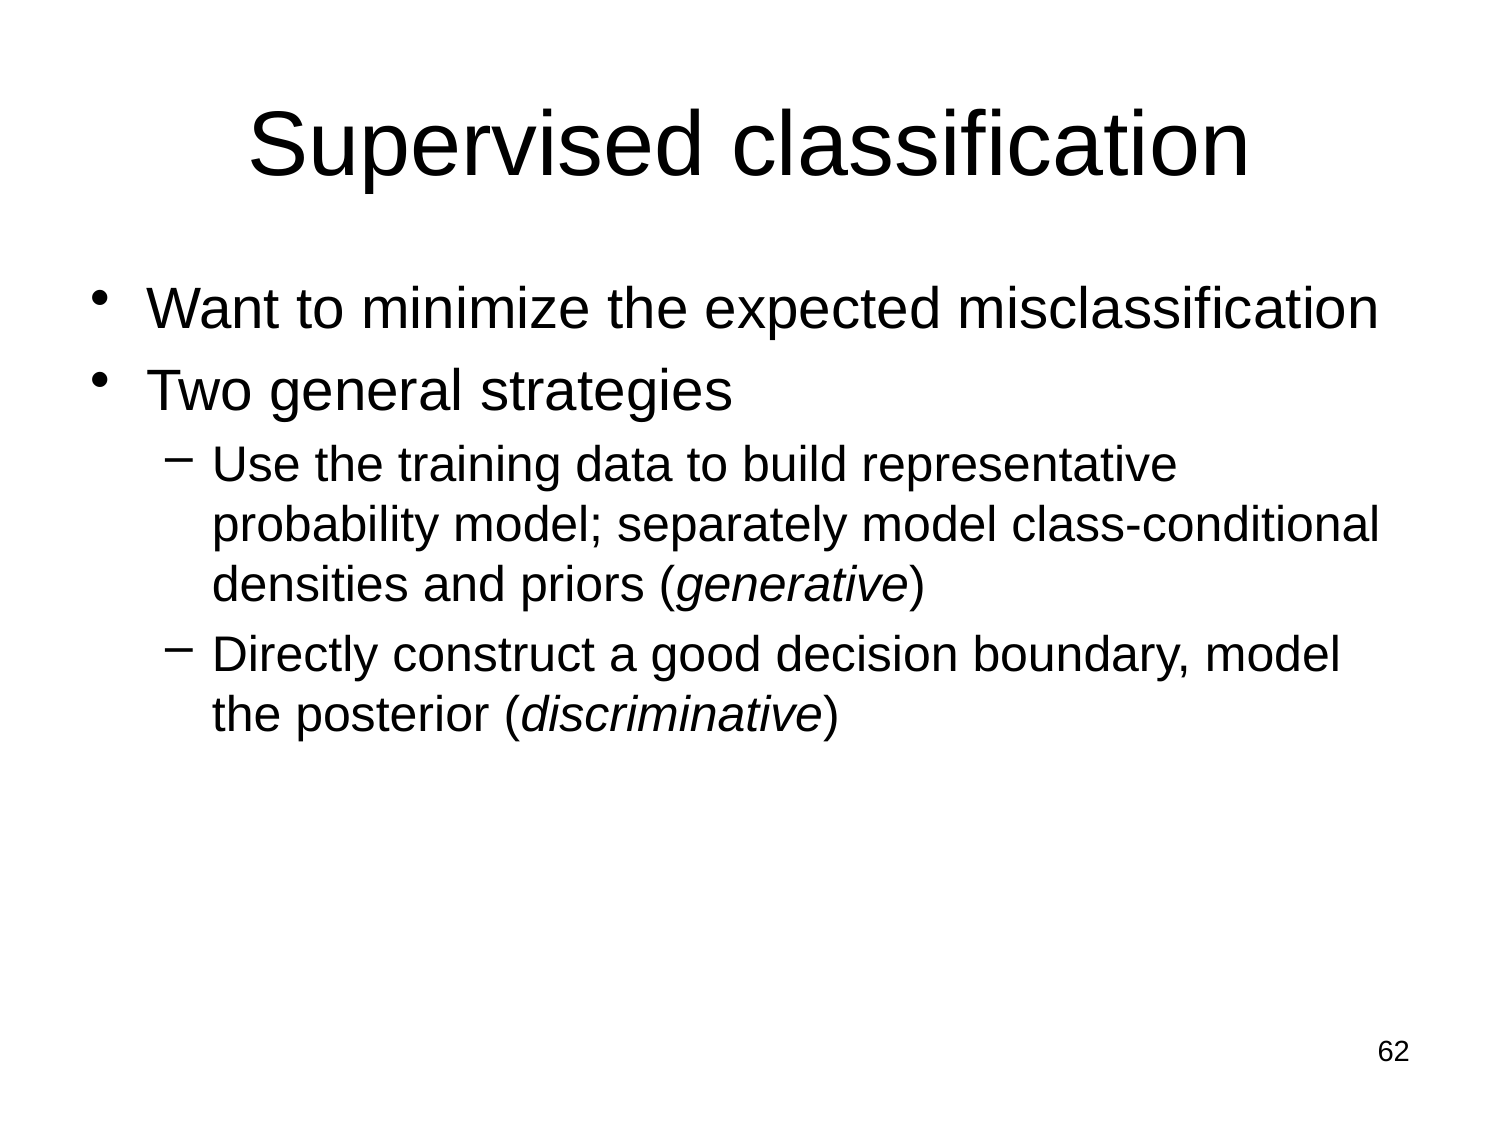

# Supervised classification
Want to minimize the expected misclassification
Two general strategies
Use the training data to build representative probability model; separately model class-conditional densities and priors (generative)
Directly construct a good decision boundary, model the posterior (discriminative)

62